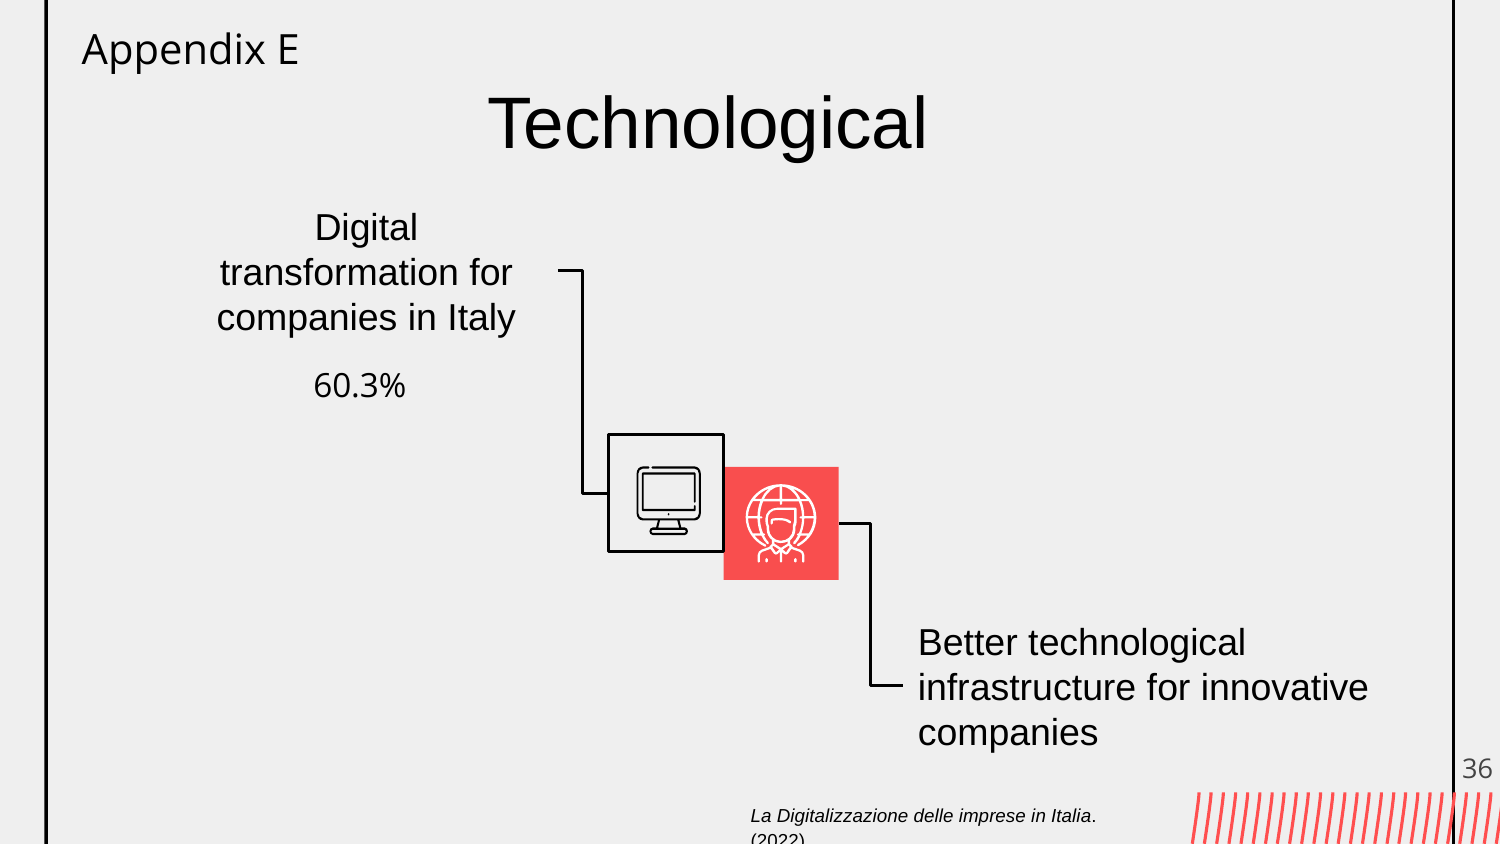

Appendix E
# Technological

Digital transformation for companies in Italy

60.3%

Better technological infrastructure for innovative companies
36
La Digitalizzazione delle imprese in Italia. (2022).